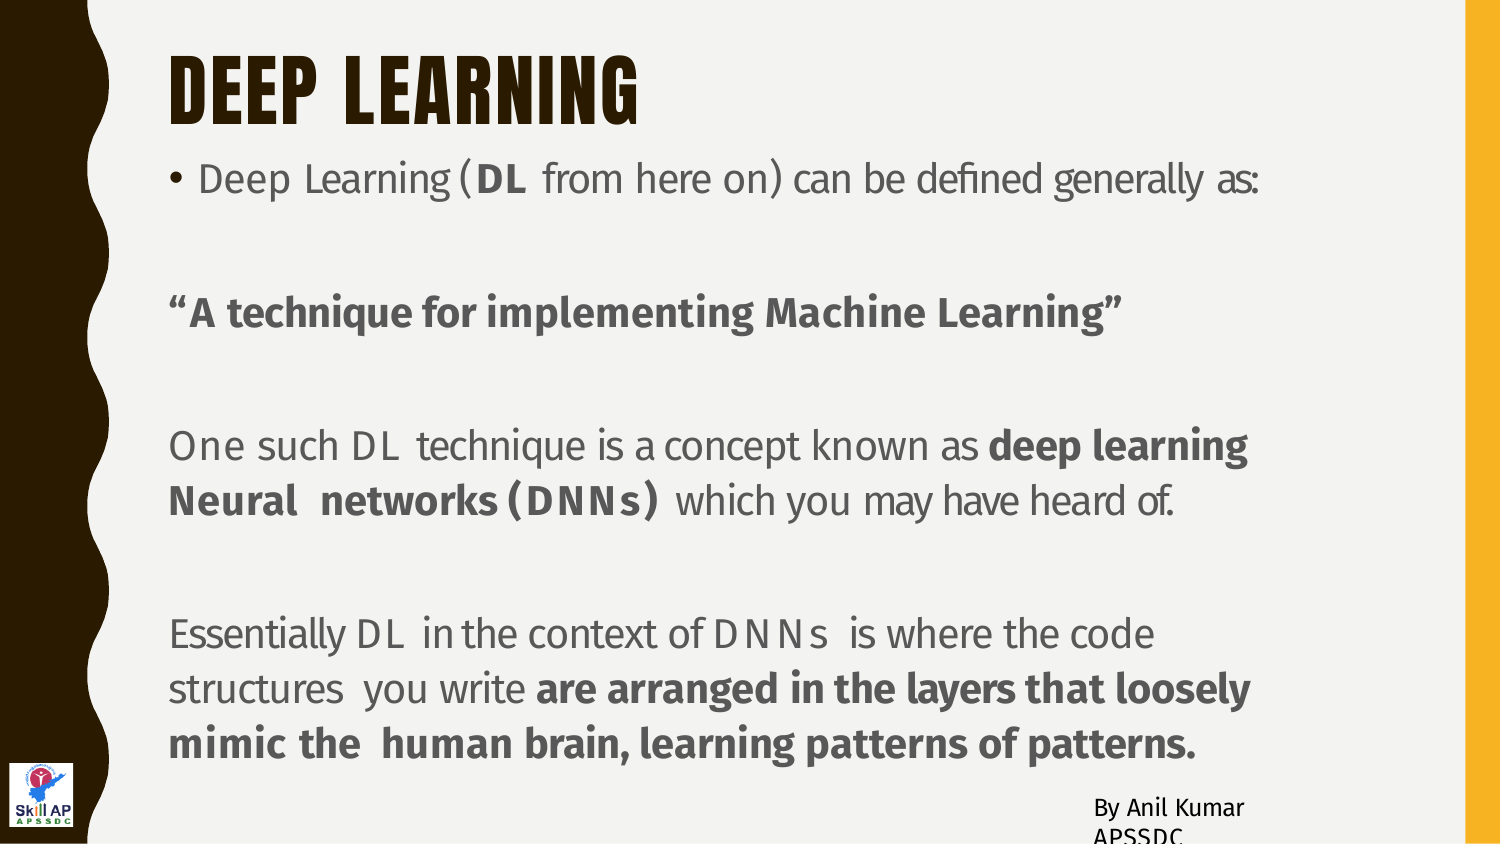

# DEEP LEARNING
Deep Learning (DL from here on) can be defined generally as:

“A technique for implementing Machine Learning”

One such DL technique is a concept known as deep learning Neural  networks (DNNs) which you may have heard of.

Essentially DL in the context of DNNs is where the code structures  you write are arranged in the layers that loosely mimic the  human brain, learning patterns of patterns.

By Anil Kumar APSSDC
22